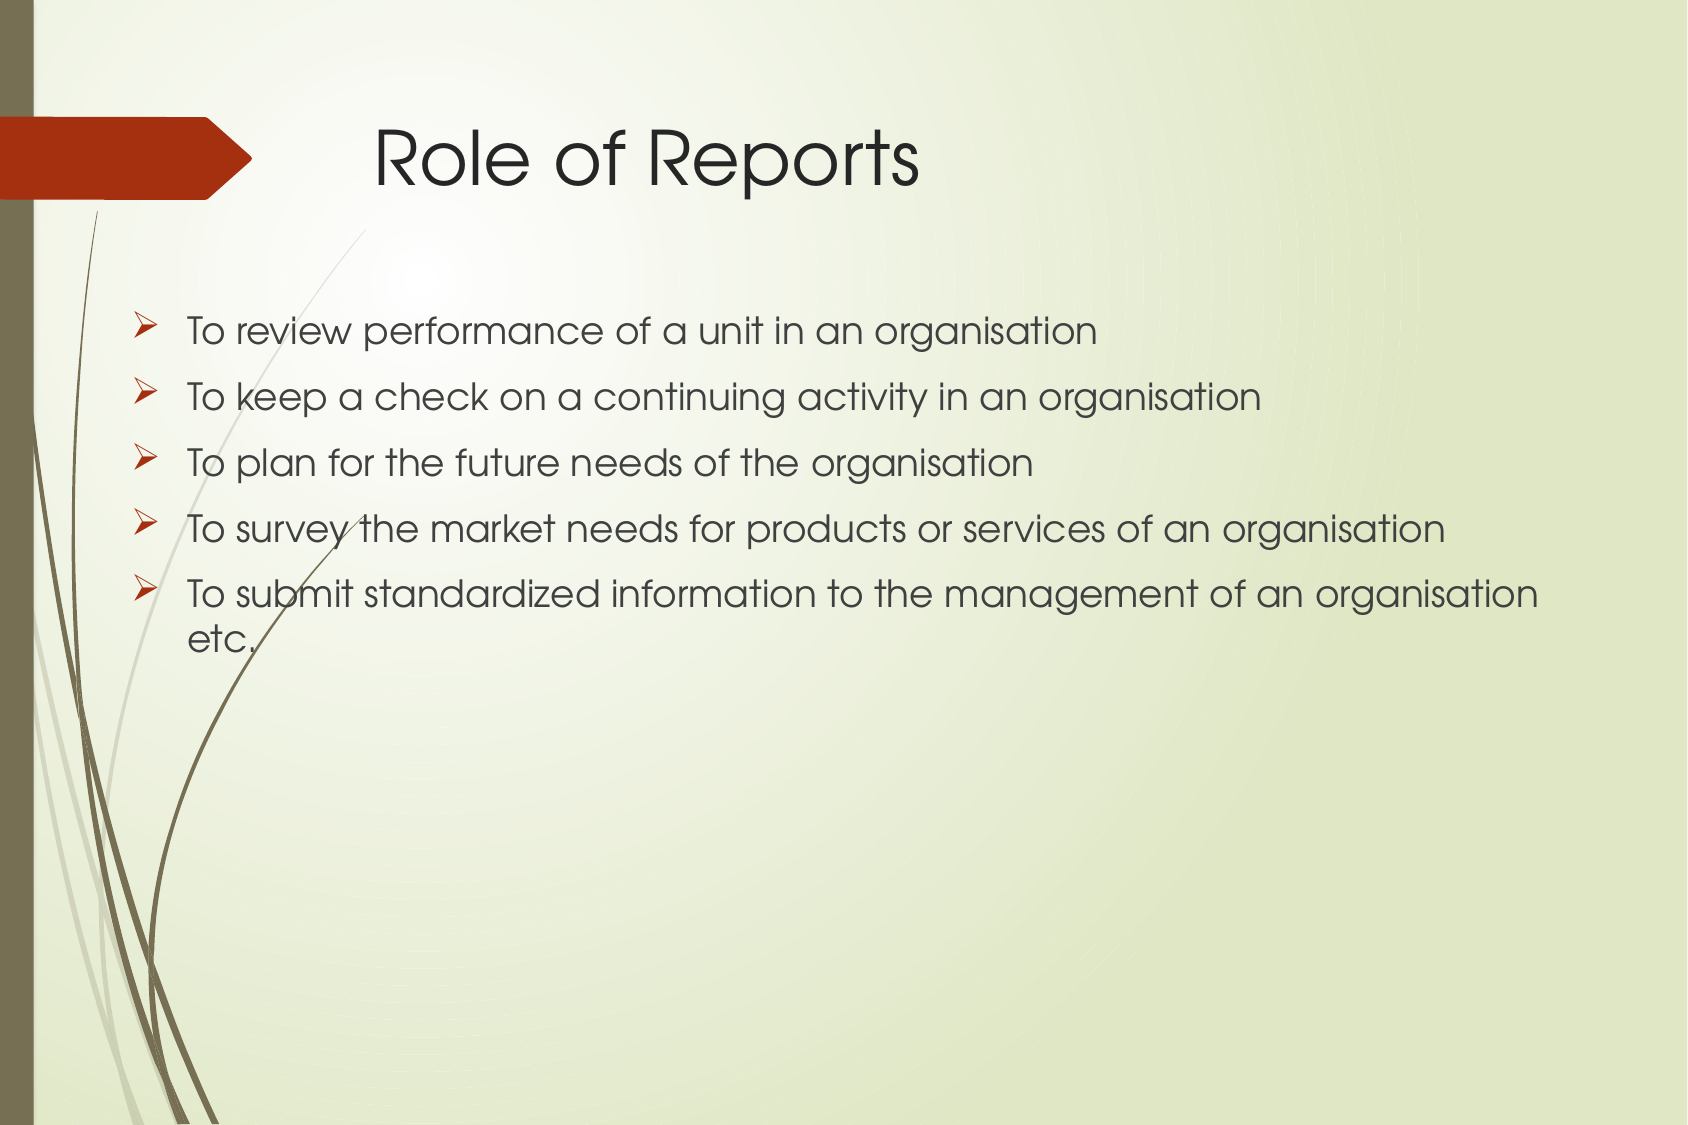

# Role of Reports
To review performance of a unit in an organisation
To keep a check on a continuing activity in an organisation
To plan for the future needs of the organisation
To survey the market needs for products or services of an organisation
To submit standardized information to the management of an organisation etc.